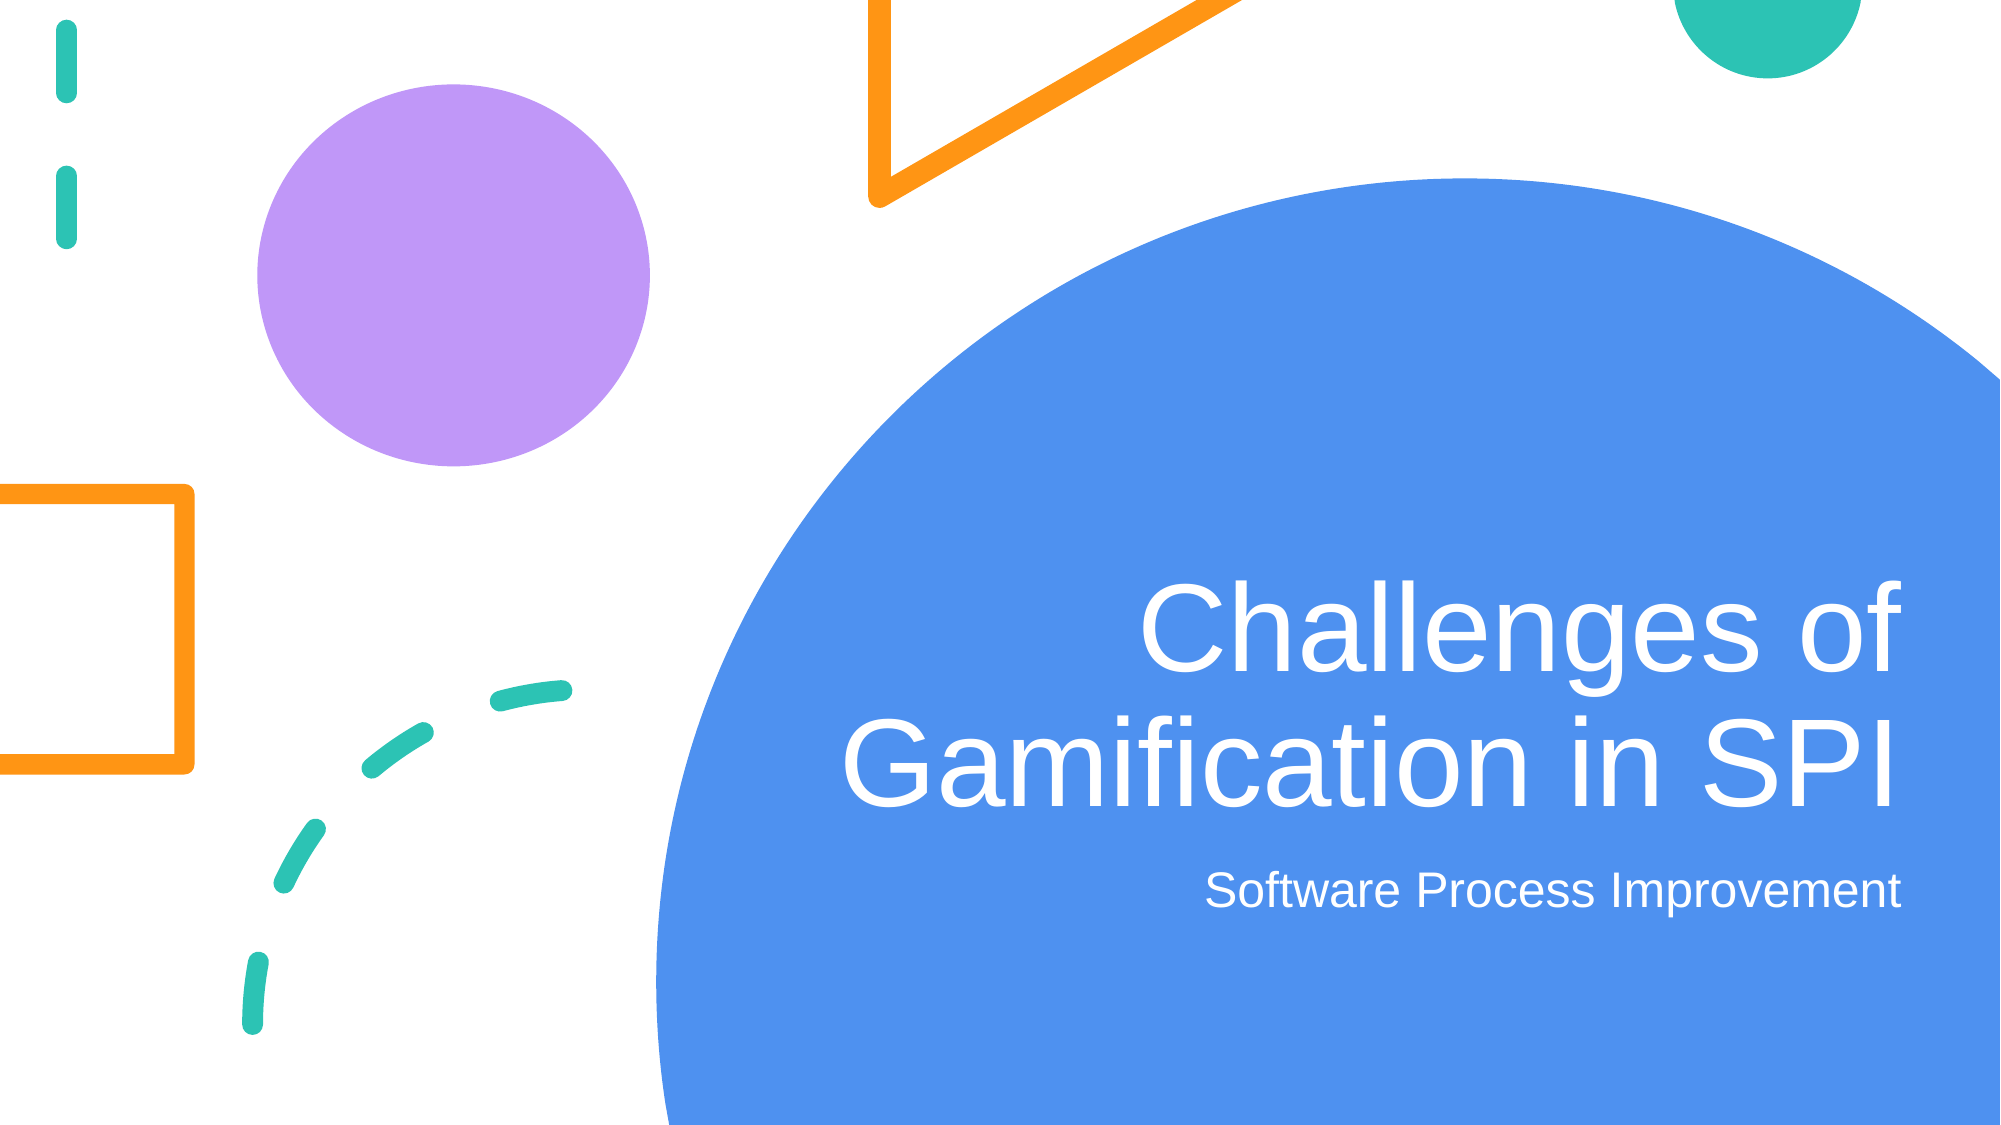

# Challenges of Gamification in SPI
Software Process Improvement